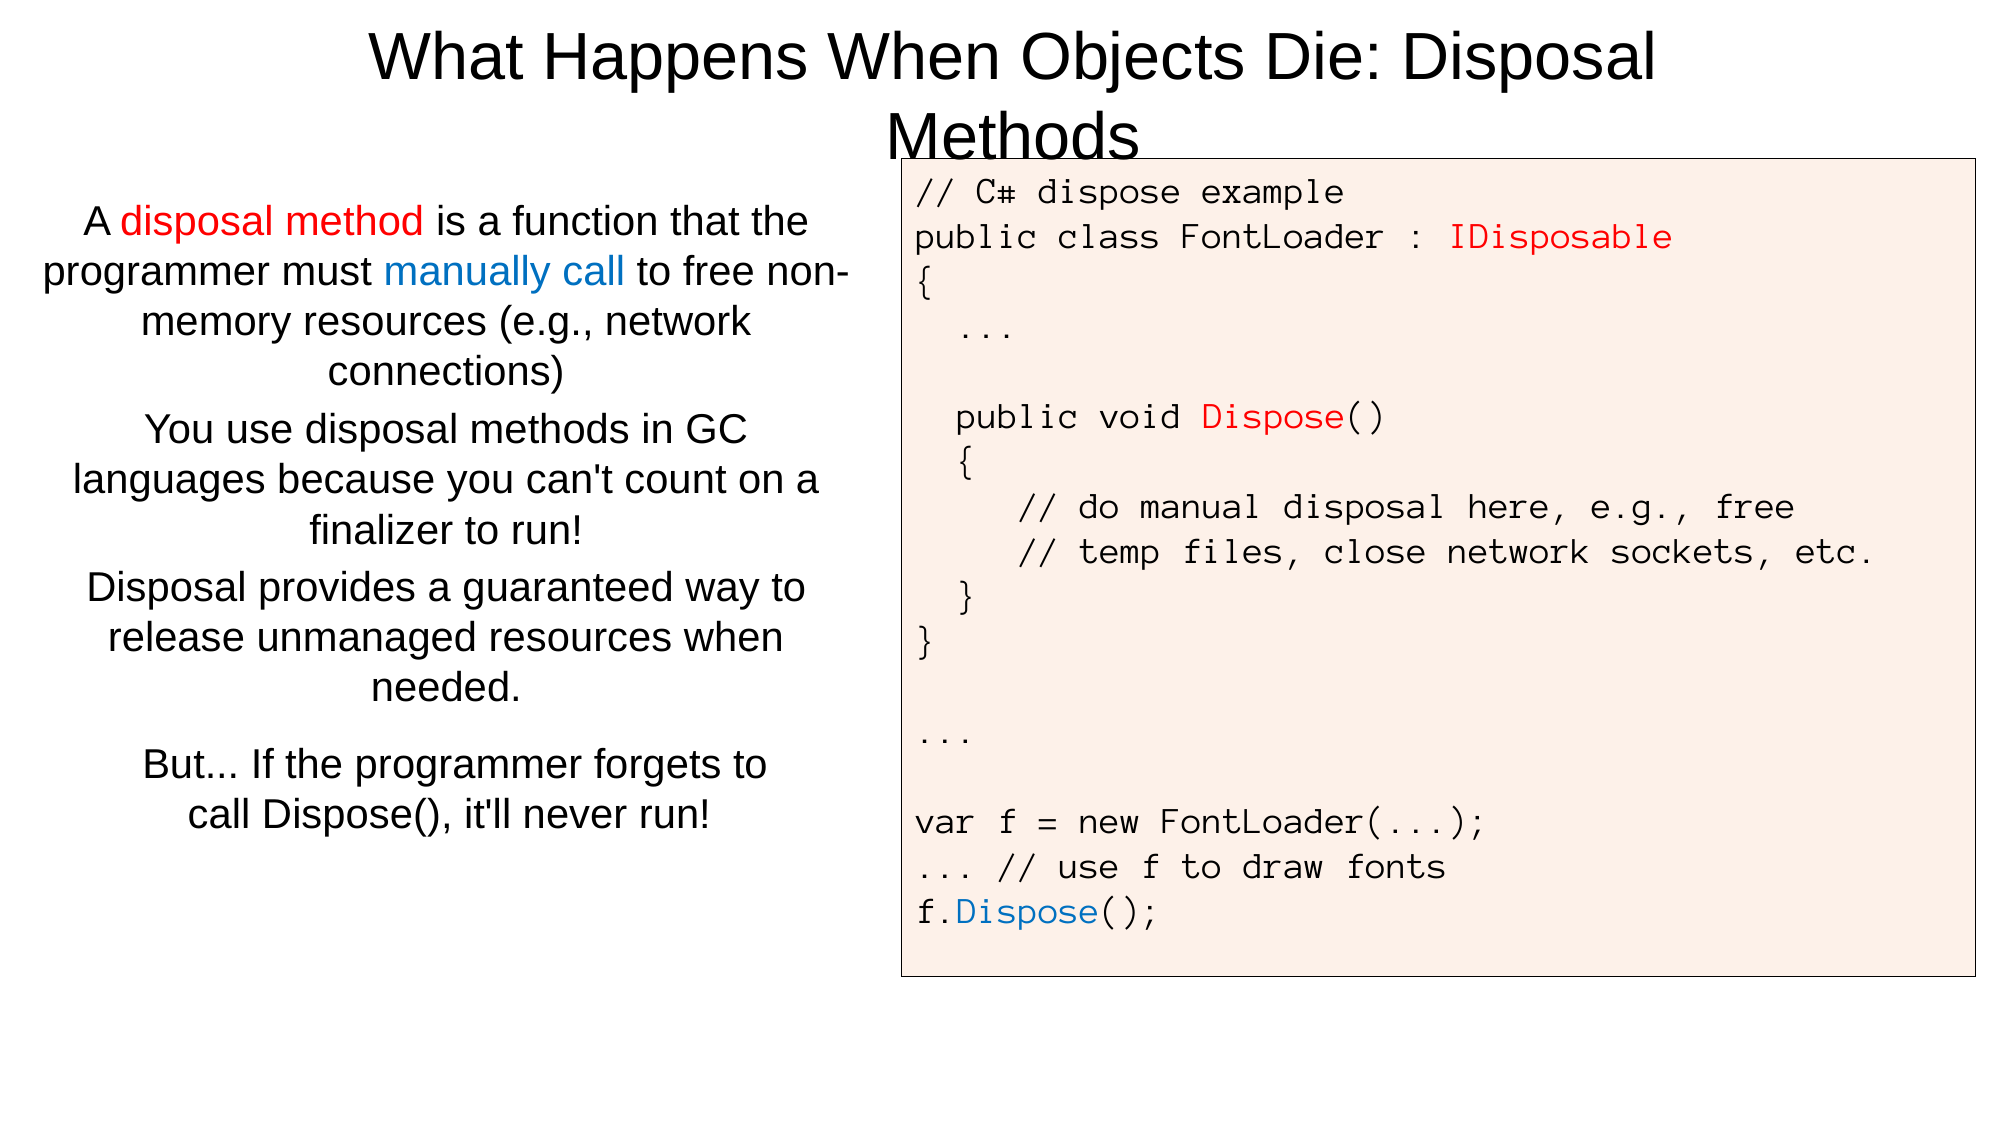

What Happens When Objects Die: Disposal Methods
// C# dispose example
public class FontLoader : IDisposable
{
  ...

  public void Dispose()
  {
     // do manual disposal here, e.g., free
     // temp files, close network sockets, etc.
  }
}

...

var f = new FontLoader(...);
... // use f to draw fonts
f.Dispose();
A disposal method is a function that the programmer must manually call to free non-memory resources (e.g., network connections)
You use disposal methods in GC languages because you can't count on a finalizer to run!
Disposal provides a guaranteed way to release unmanaged resources when needed.
But... If the programmer forgets to call Dispose(), it'll never run!